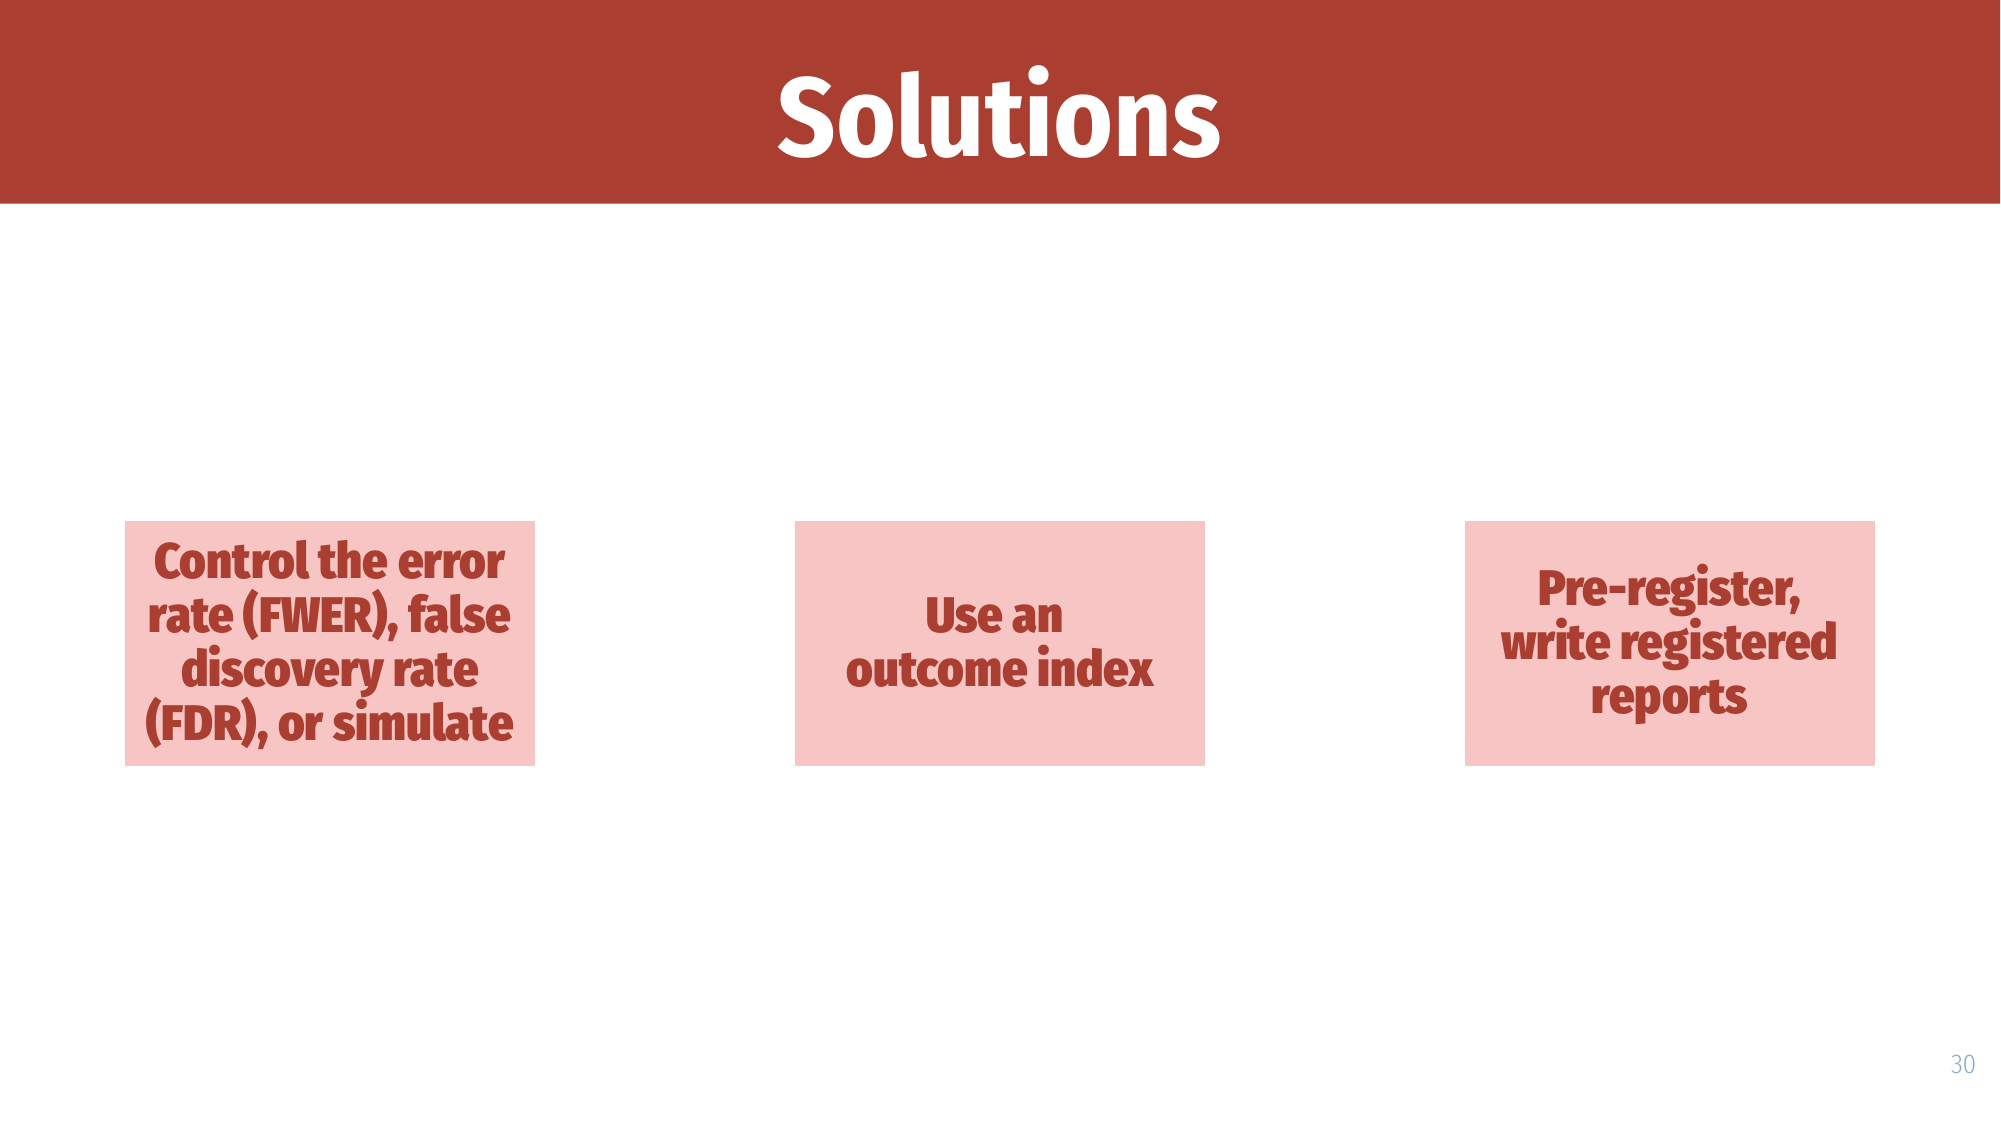

# Solutions
Control the error rate (FWER), false discovery rate (FDR), or simulate
Use an
outcome index
Pre-register, write registered reports
30